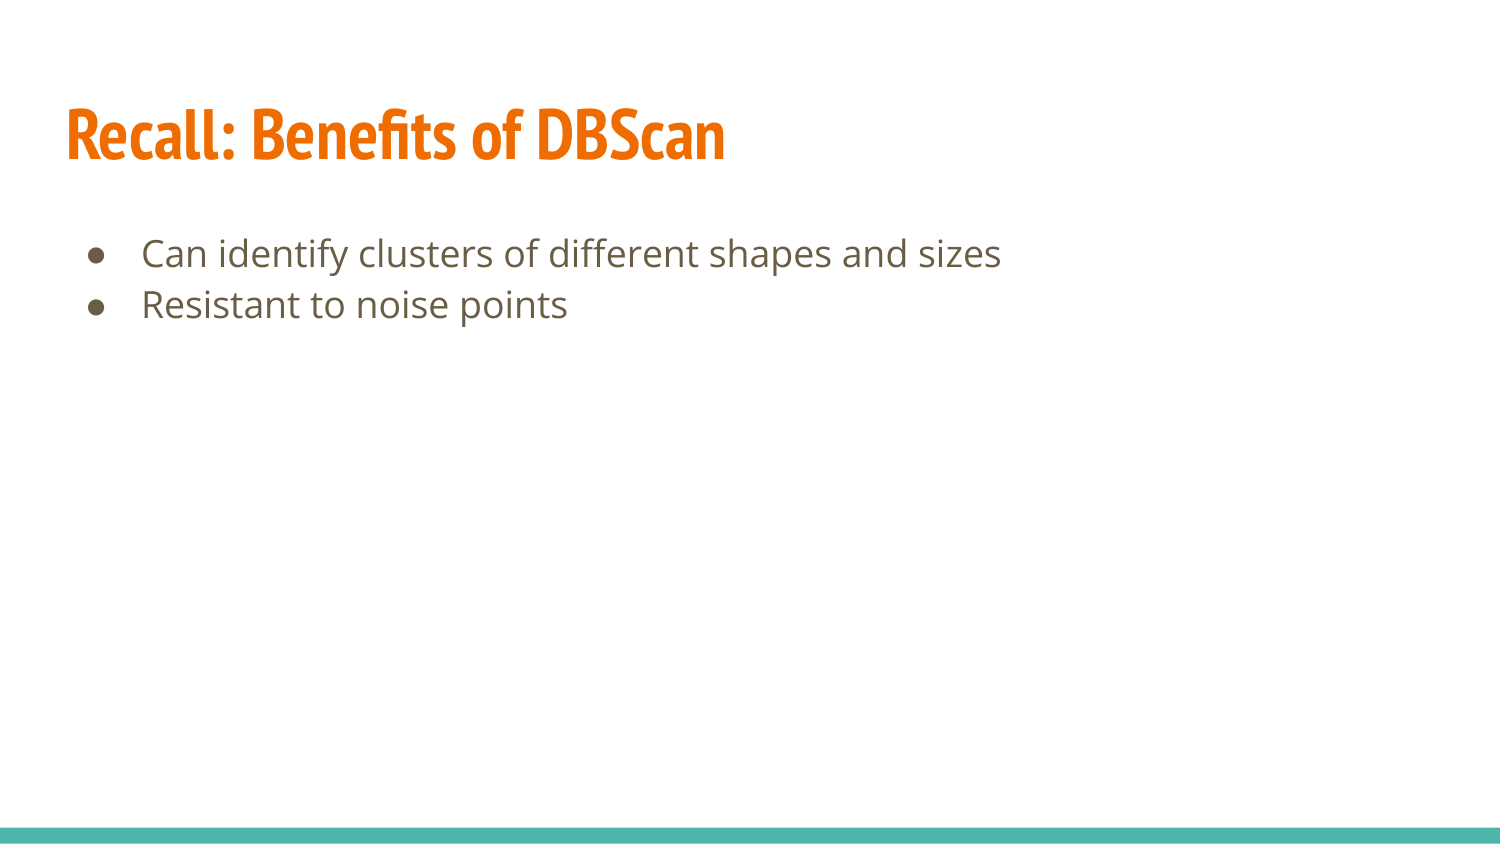

# Recall: Benefits of DBScan
Can identify clusters of different shapes and sizes
Resistant to noise points